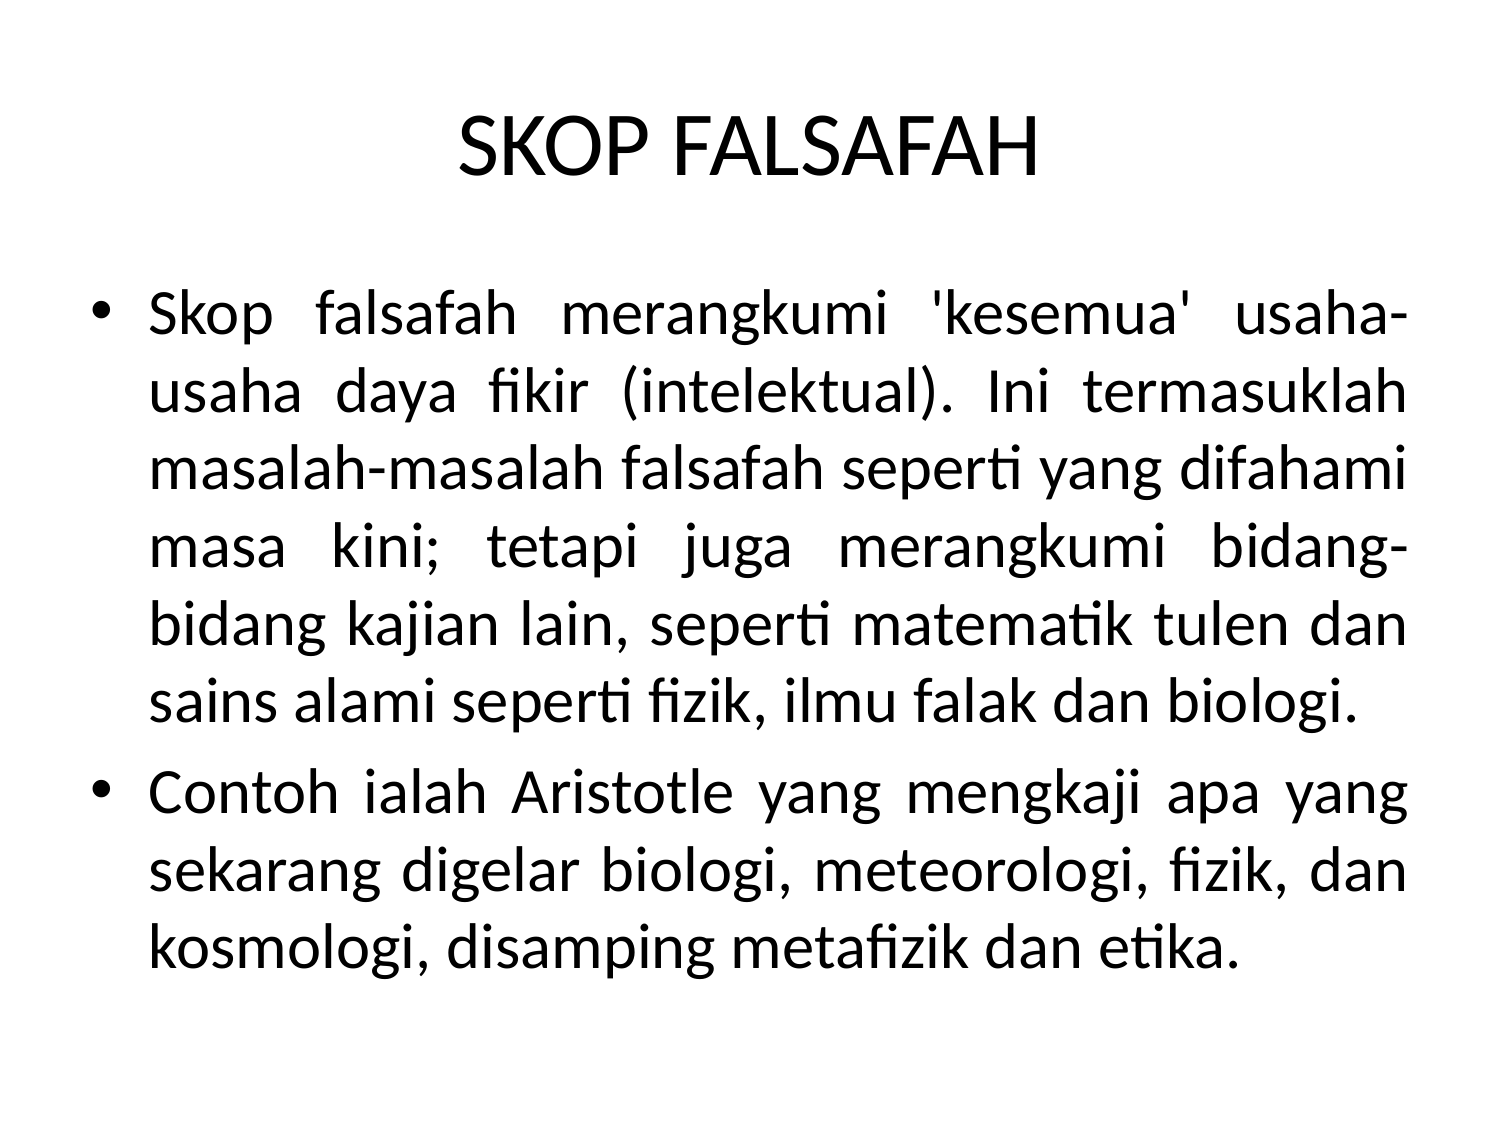

# SKOP FALSAFAH
Skop falsafah merangkumi 'kesemua' usaha-usaha daya fikir (intelektual). Ini termasuklah masalah-masalah falsafah seperti yang difahami masa kini; tetapi juga merangkumi bidang-bidang kajian lain, seperti matematik tulen dan sains alami seperti fizik, ilmu falak dan biologi.
Contoh ialah Aristotle yang mengkaji apa yang sekarang digelar biologi, meteorologi, fizik, dan kosmologi, disamping metafizik dan etika.